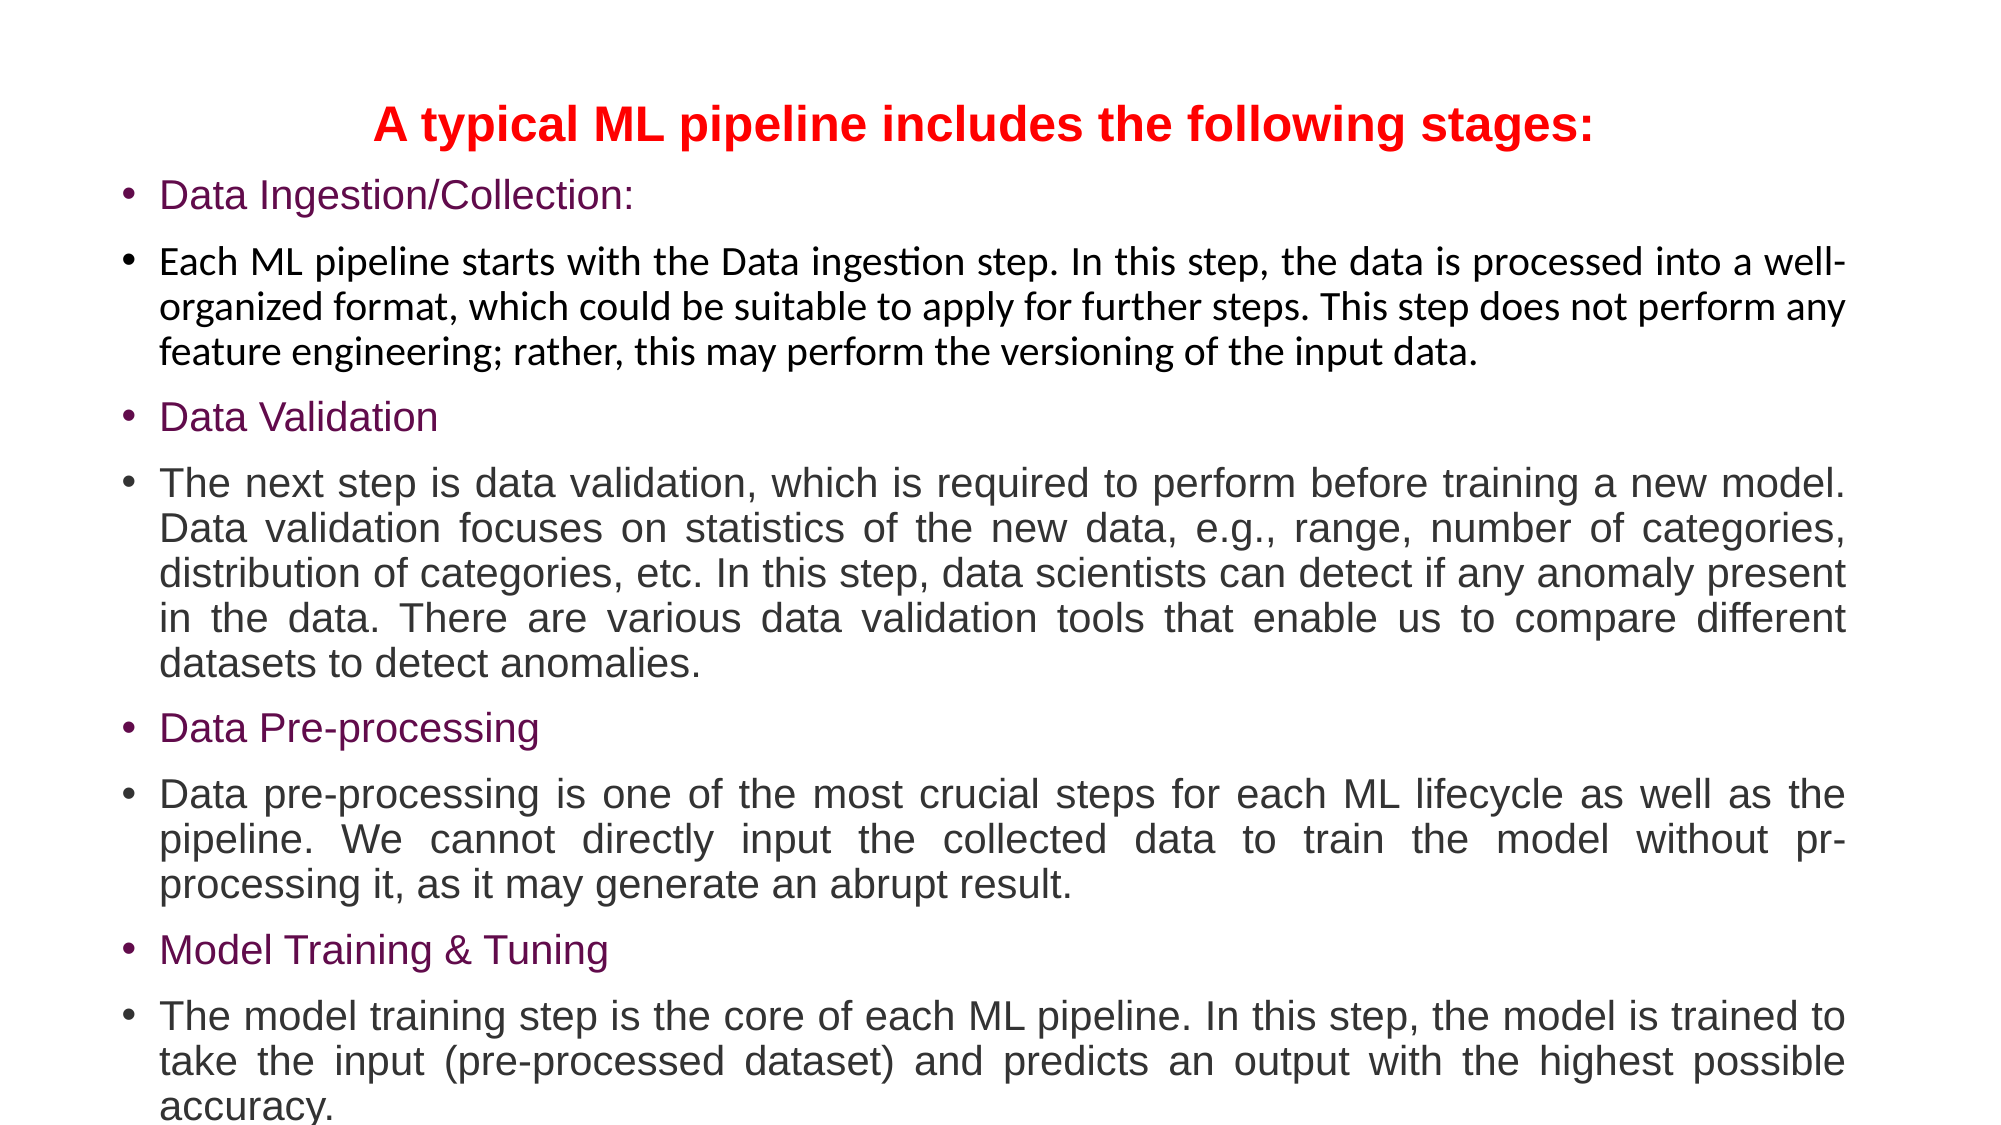

A typical ML pipeline includes the following stages:
Data Ingestion/Collection:
Each ML pipeline starts with the Data ingestion step. In this step, the data is processed into a well-organized format, which could be suitable to apply for further steps. This step does not perform any feature engineering; rather, this may perform the versioning of the input data.
Data Validation
The next step is data validation, which is required to perform before training a new model. Data validation focuses on statistics of the new data, e.g., range, number of categories, distribution of categories, etc. In this step, data scientists can detect if any anomaly present in the data. There are various data validation tools that enable us to compare different datasets to detect anomalies.
Data Pre-processing
Data pre-processing is one of the most crucial steps for each ML lifecycle as well as the pipeline. We cannot directly input the collected data to train the model without pr-processing it, as it may generate an abrupt result.
Model Training & Tuning
The model training step is the core of each ML pipeline. In this step, the model is trained to take the input (pre-processed dataset) and predicts an output with the highest possible accuracy.